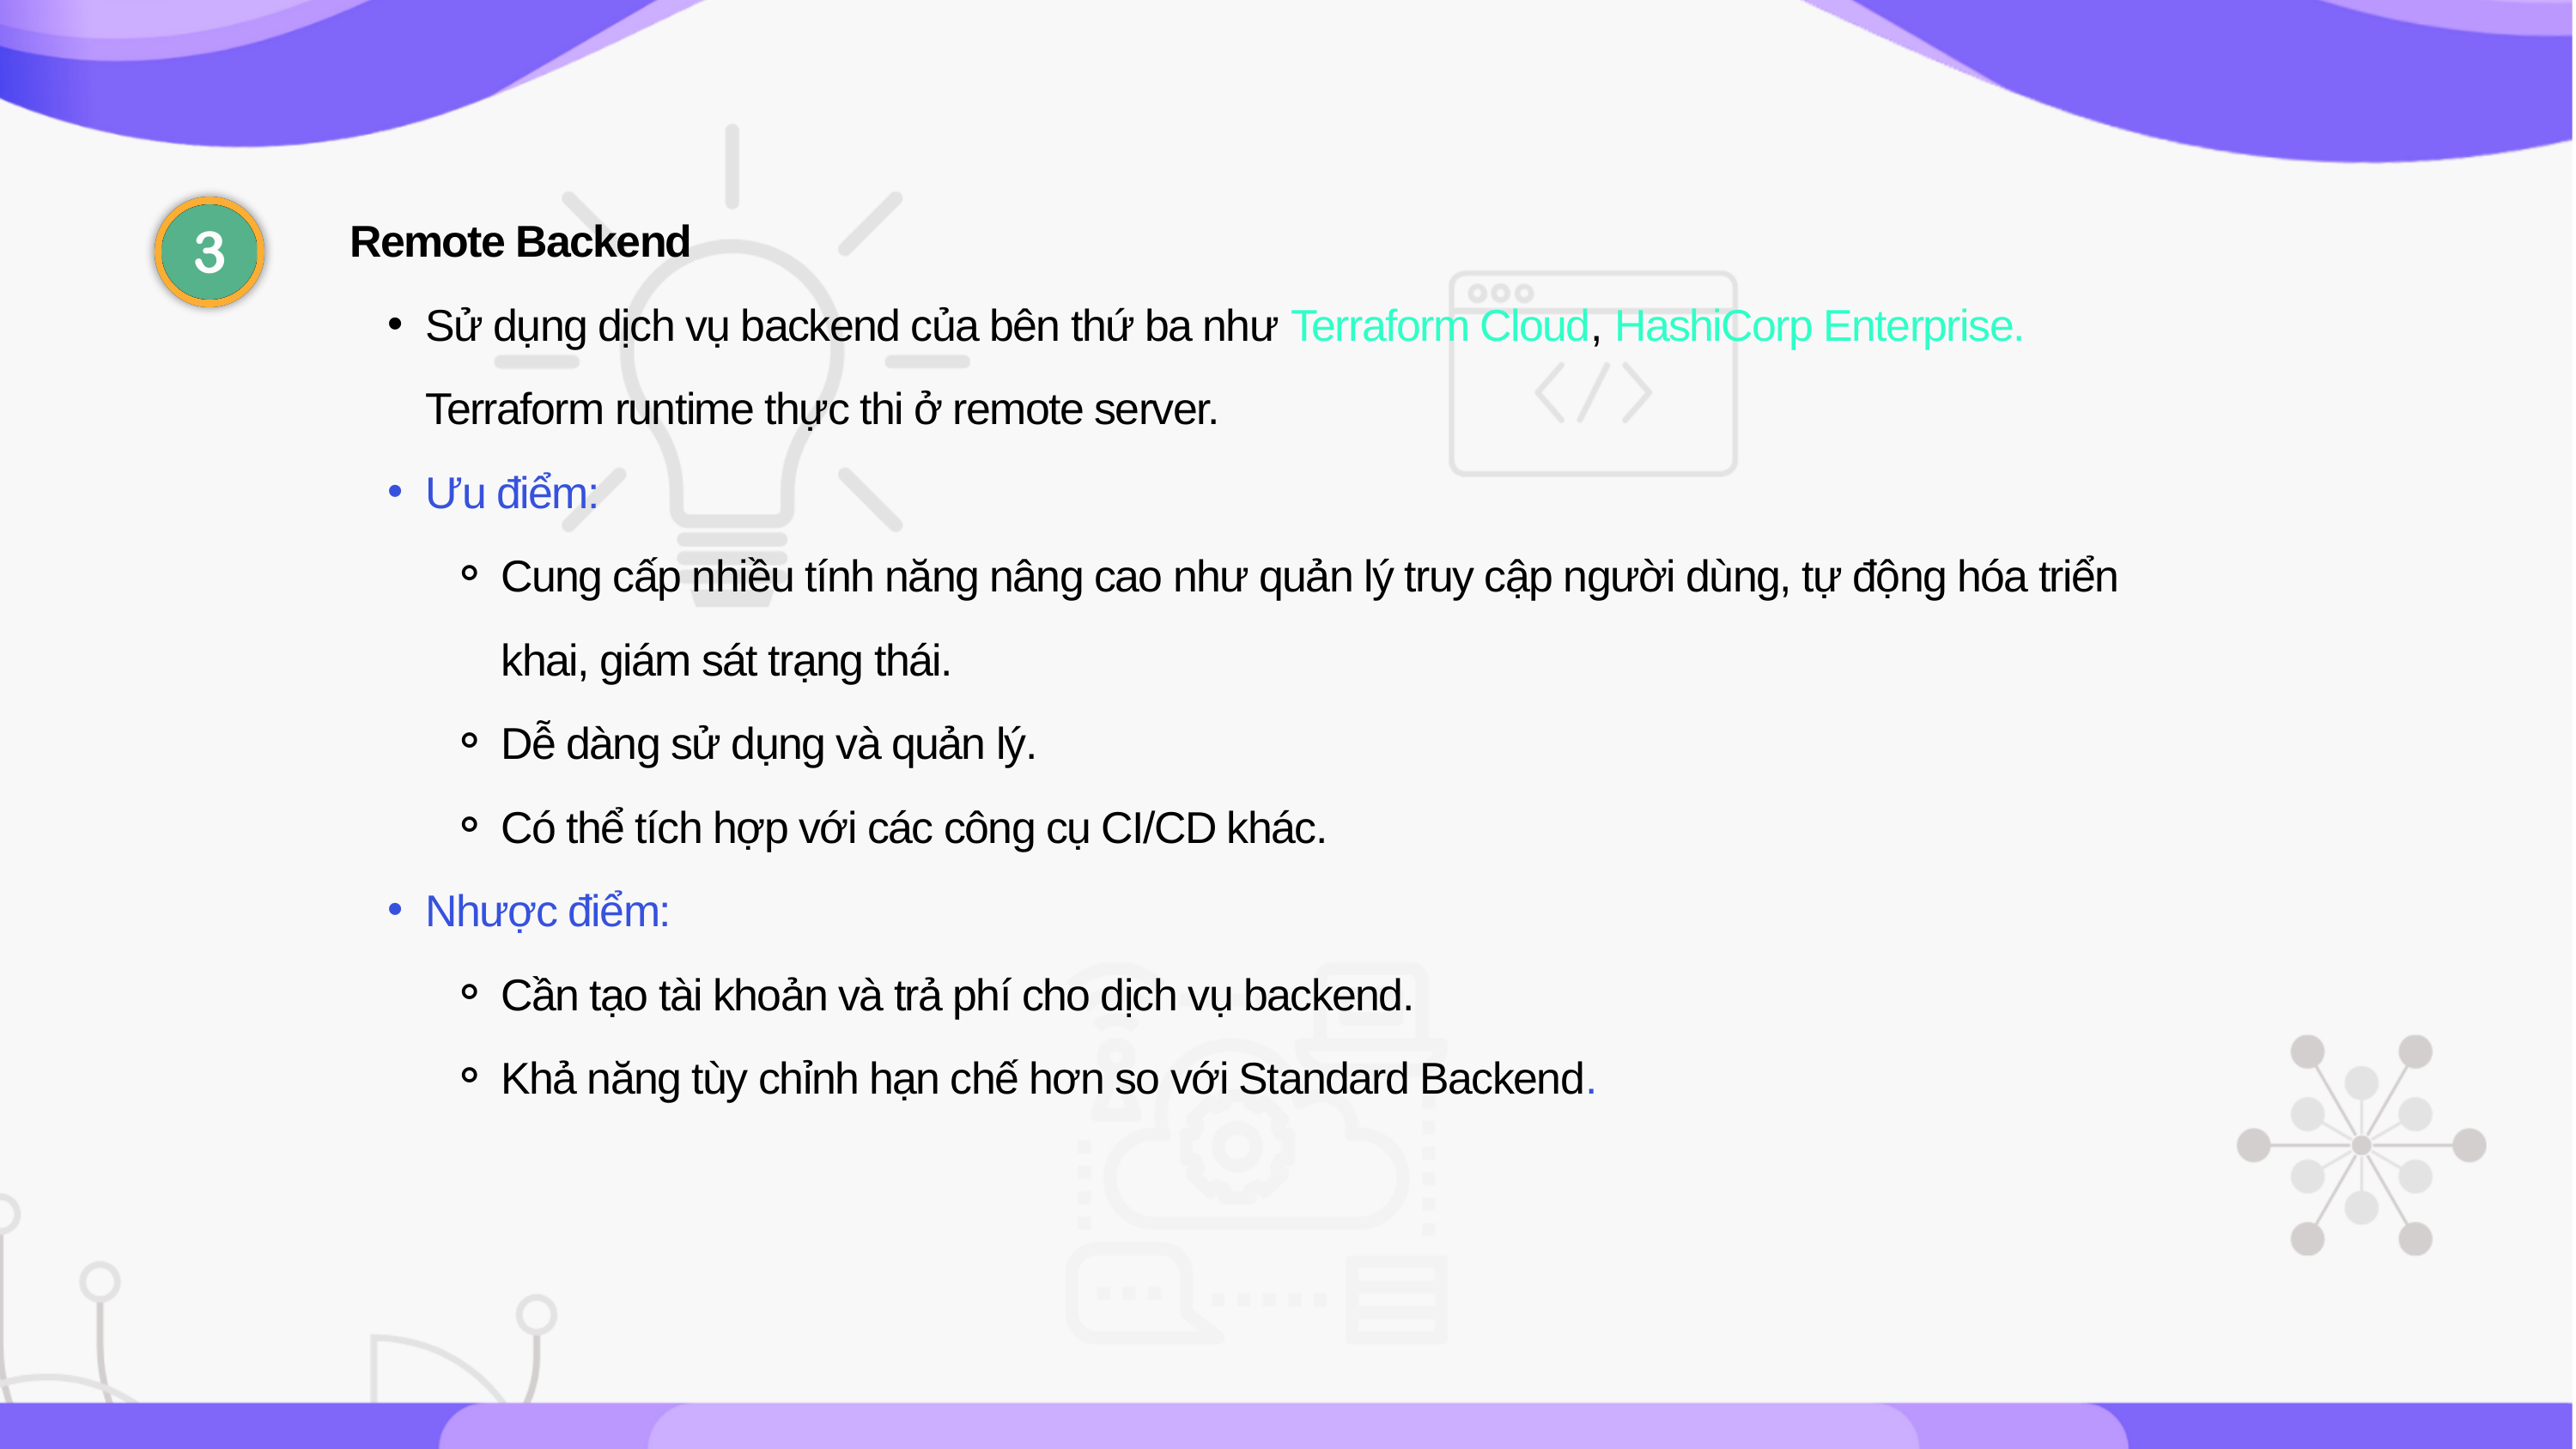

Remote Backend
Sử dụng dịch vụ backend của bên thứ ba như Terraform Cloud, HashiCorp Enterprise. Terraform runtime thực thi ở remote server.
Ưu điểm:
Cung cấp nhiều tính năng nâng cao như quản lý truy cập người dùng, tự động hóa triển khai, giám sát trạng thái.
Dễ dàng sử dụng và quản lý.
Có thể tích hợp với các công cụ CI/CD khác.
Nhược điểm:
Cần tạo tài khoản và trả phí cho dịch vụ backend.
Khả năng tùy chỉnh hạn chế hơn so với Standard Backend.